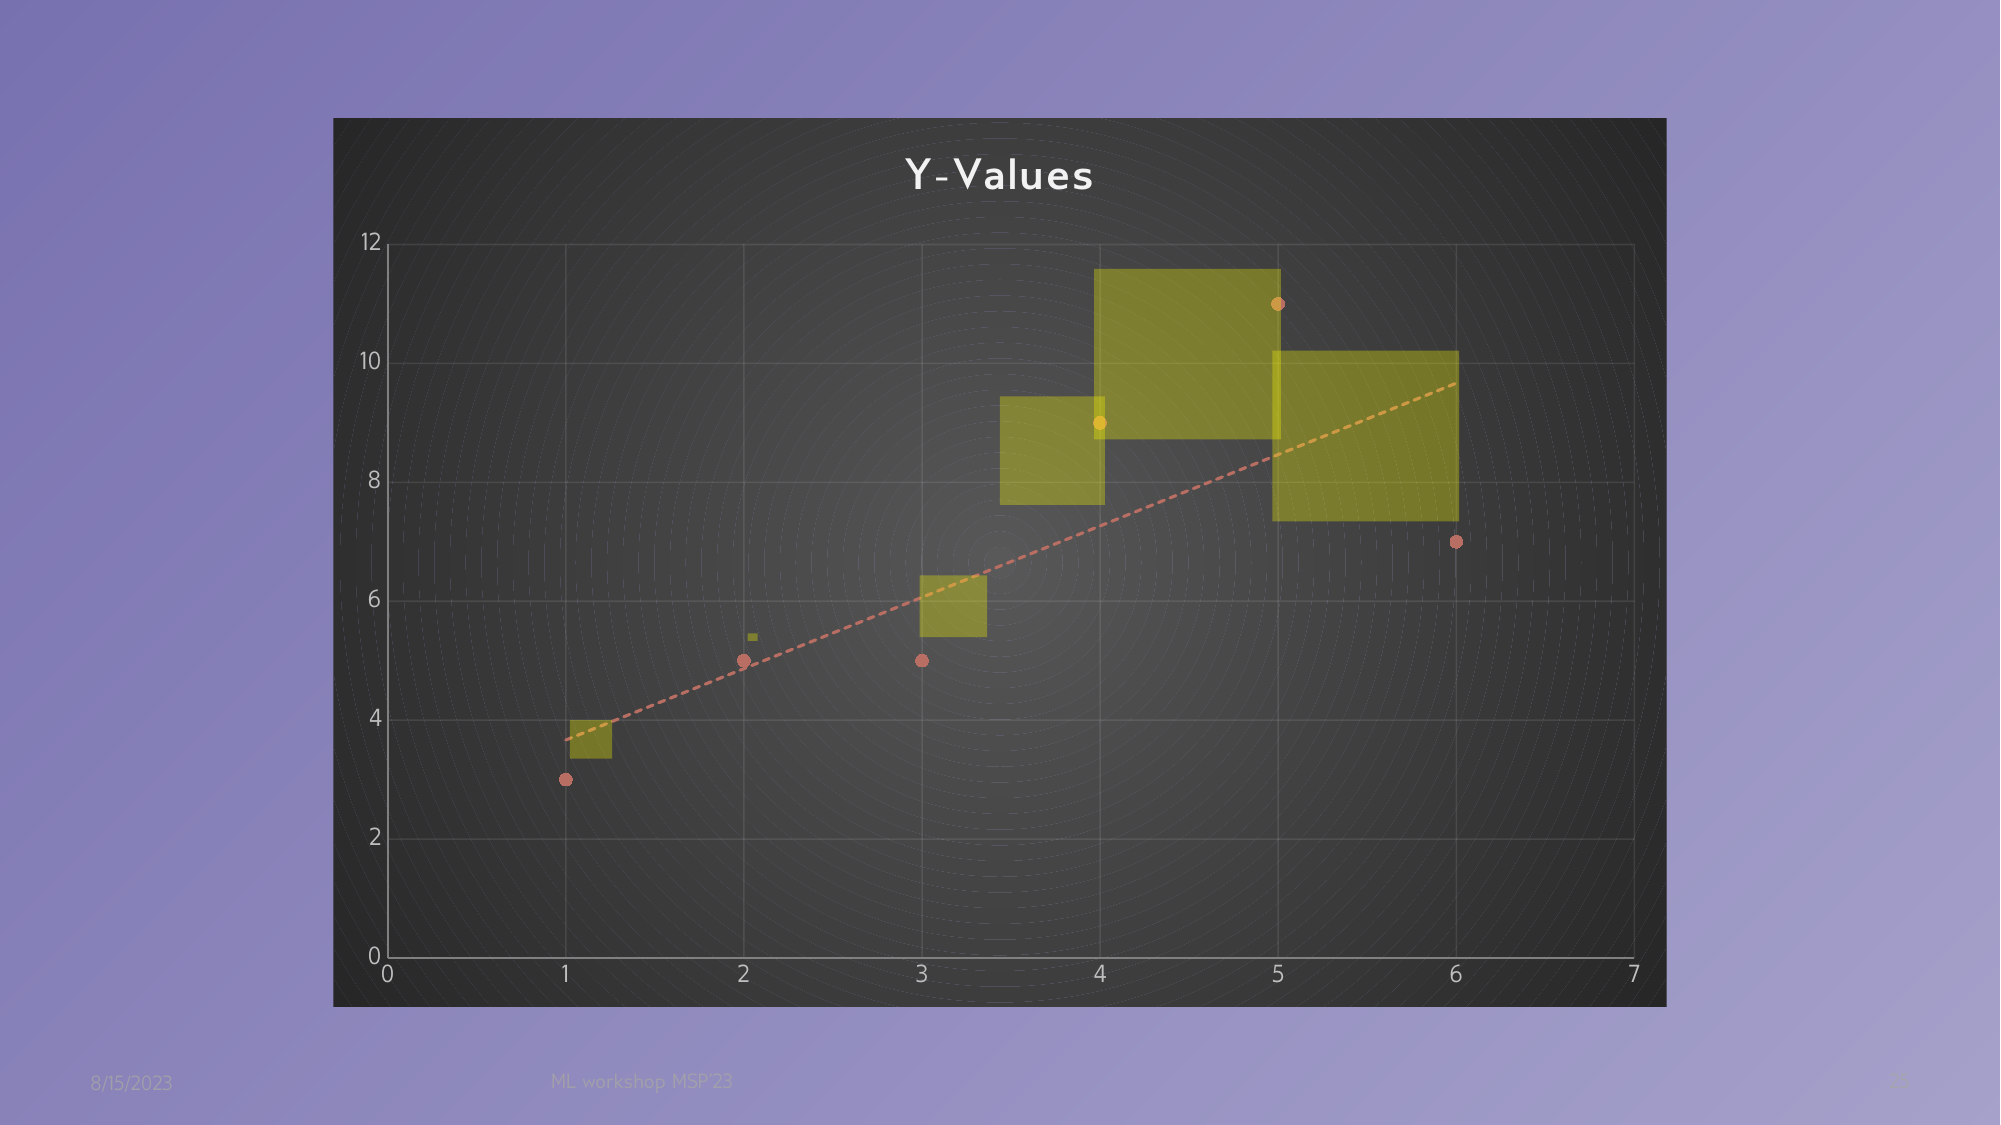

### Chart:

| Category | Y-Values |
|---|---|
ML workshop MSP’23
25
8/15/2023